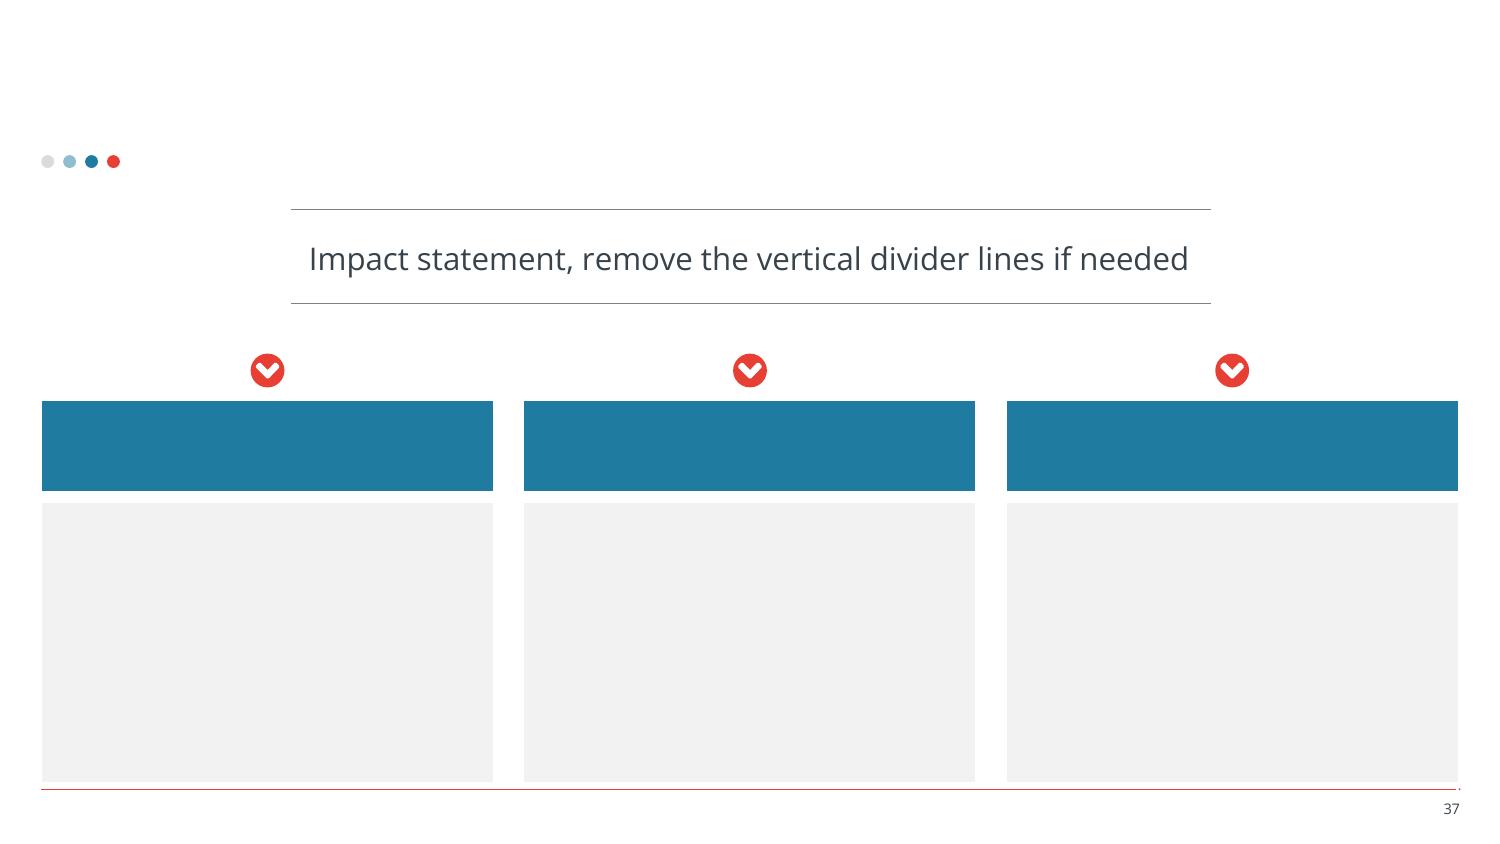

#
Impact statement, remove the vertical divider lines if needed